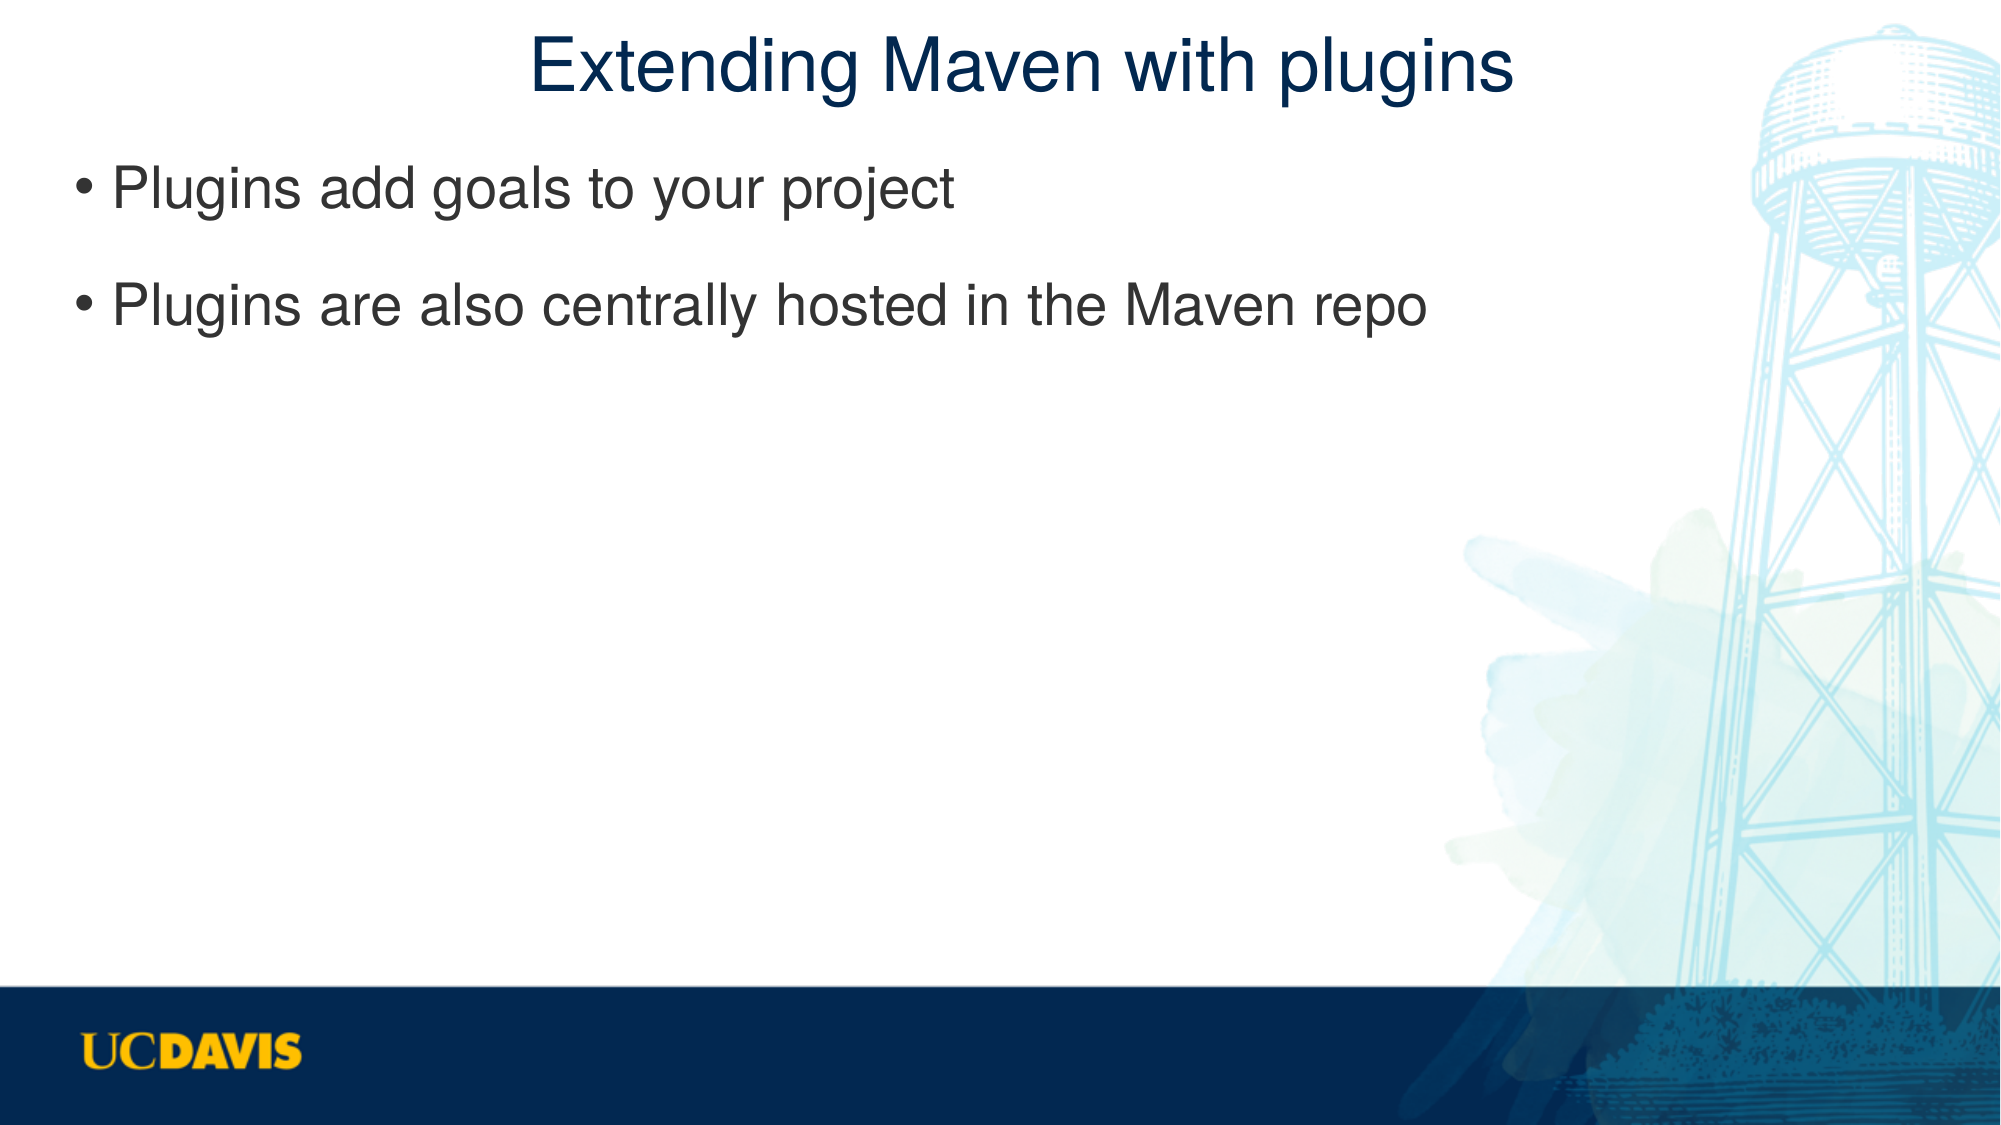

# Extending Maven with plugins
Plugins add goals to your project
Plugins are also centrally hosted in the Maven repo